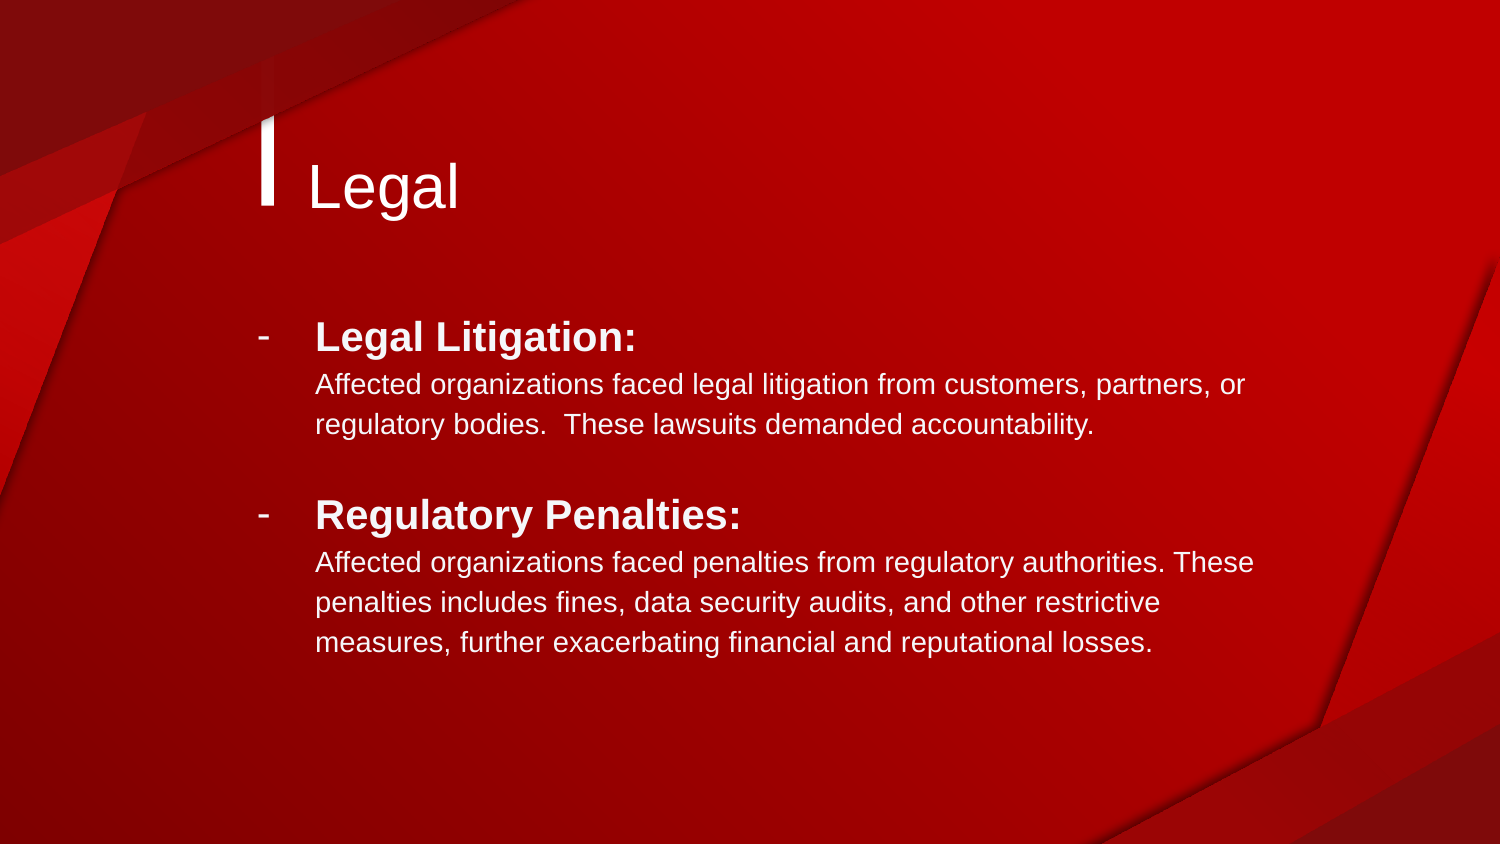

# Legal
Legal Litigation:
Affected organizations faced legal litigation from customers, partners, or regulatory bodies.  These lawsuits demanded accountability.

Regulatory Penalties:
Affected organizations faced penalties from regulatory authorities. These penalties includes fines, data security audits, and other restrictive measures, further exacerbating financial and reputational losses.